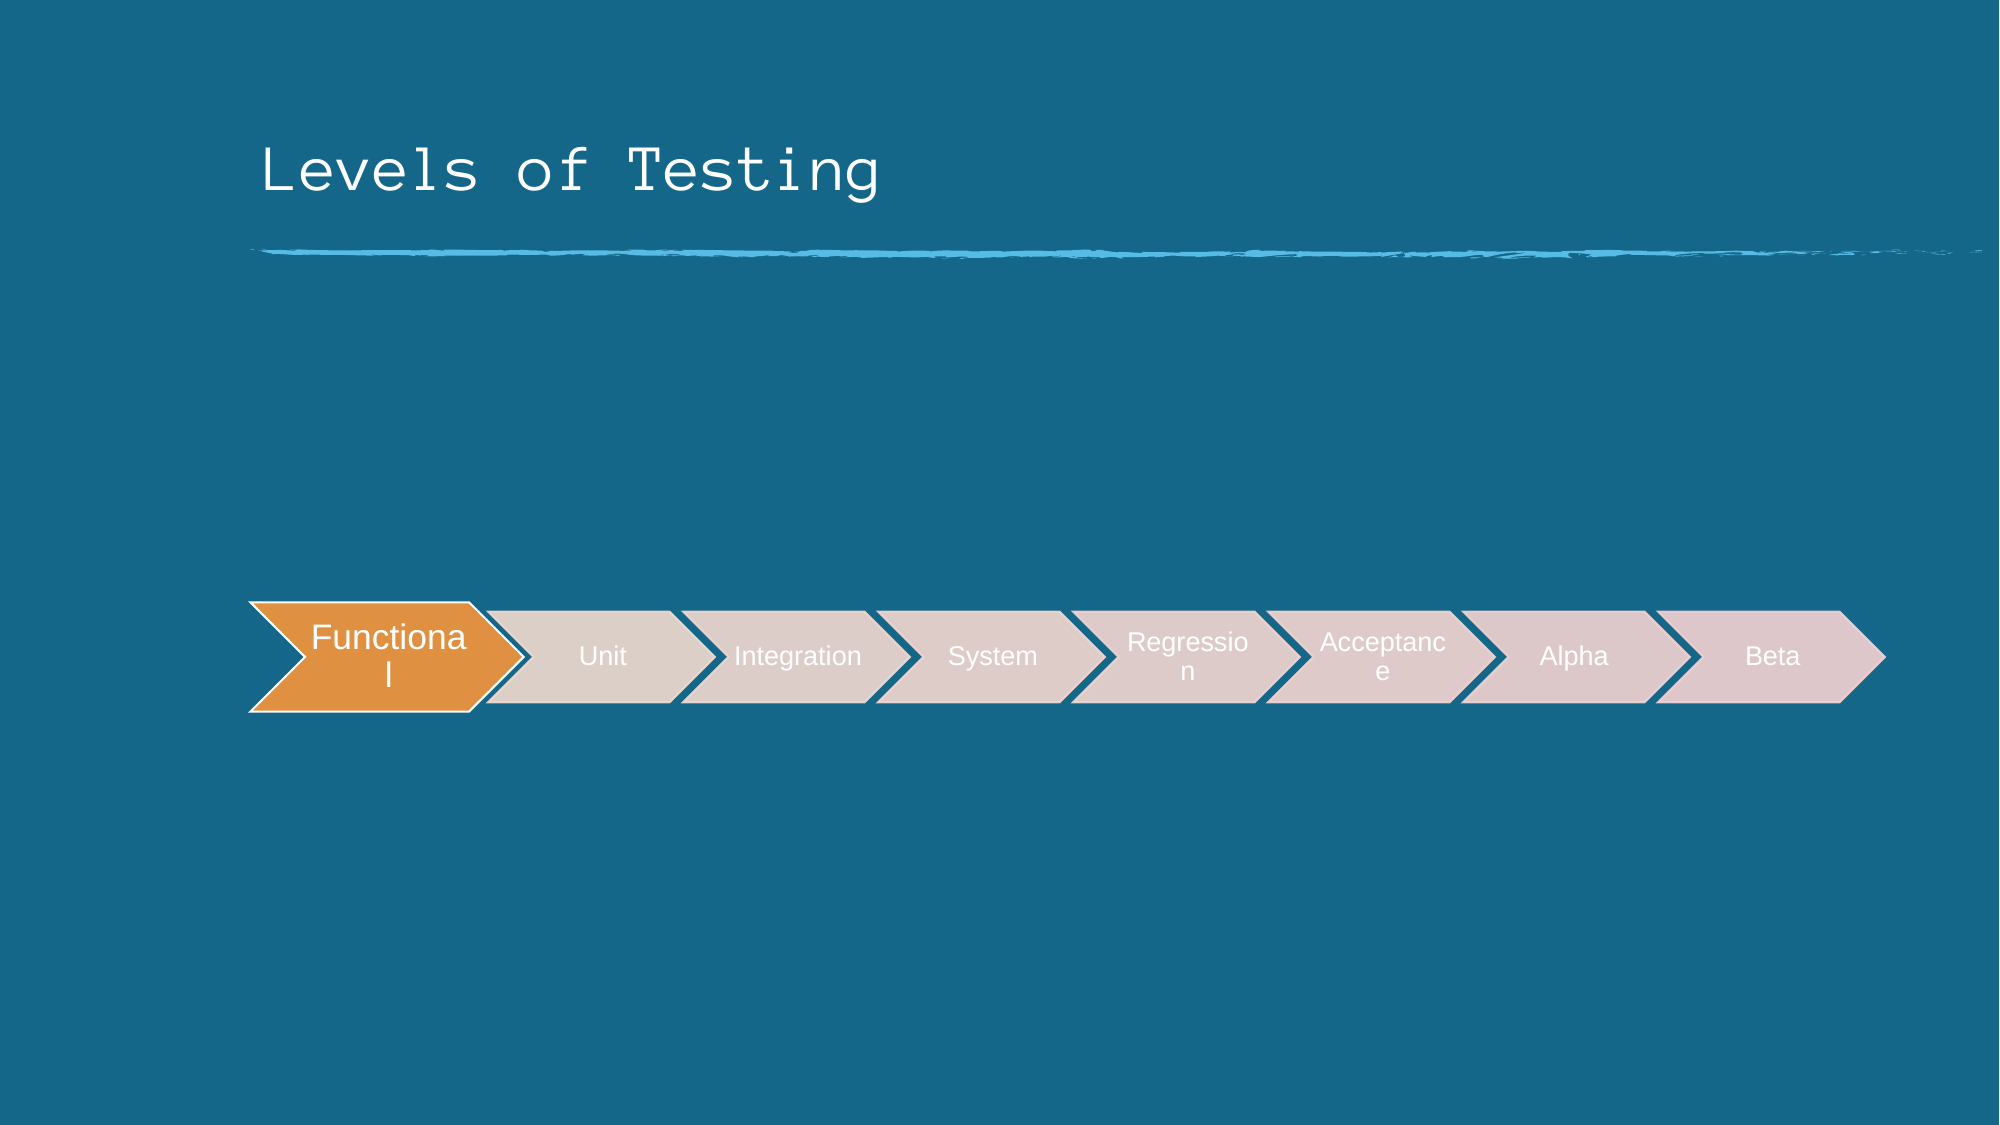

# Levels of Testing
Functional
Unit
Integration
System
Regression
Acceptance
Alpha
Beta